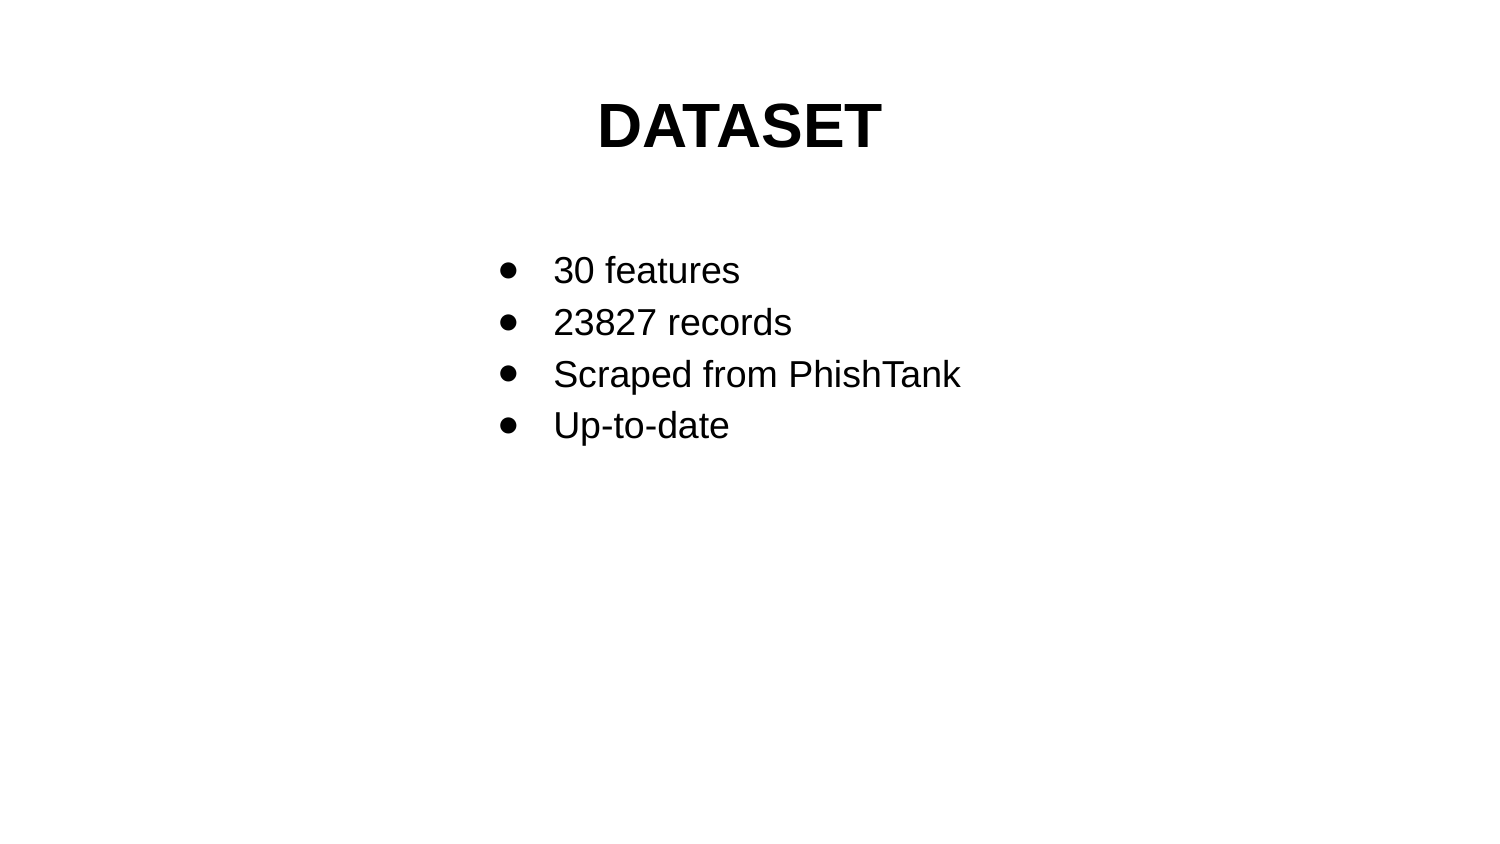

# DATASET
30 features
23827 records
Scraped from PhishTank
Up-to-date